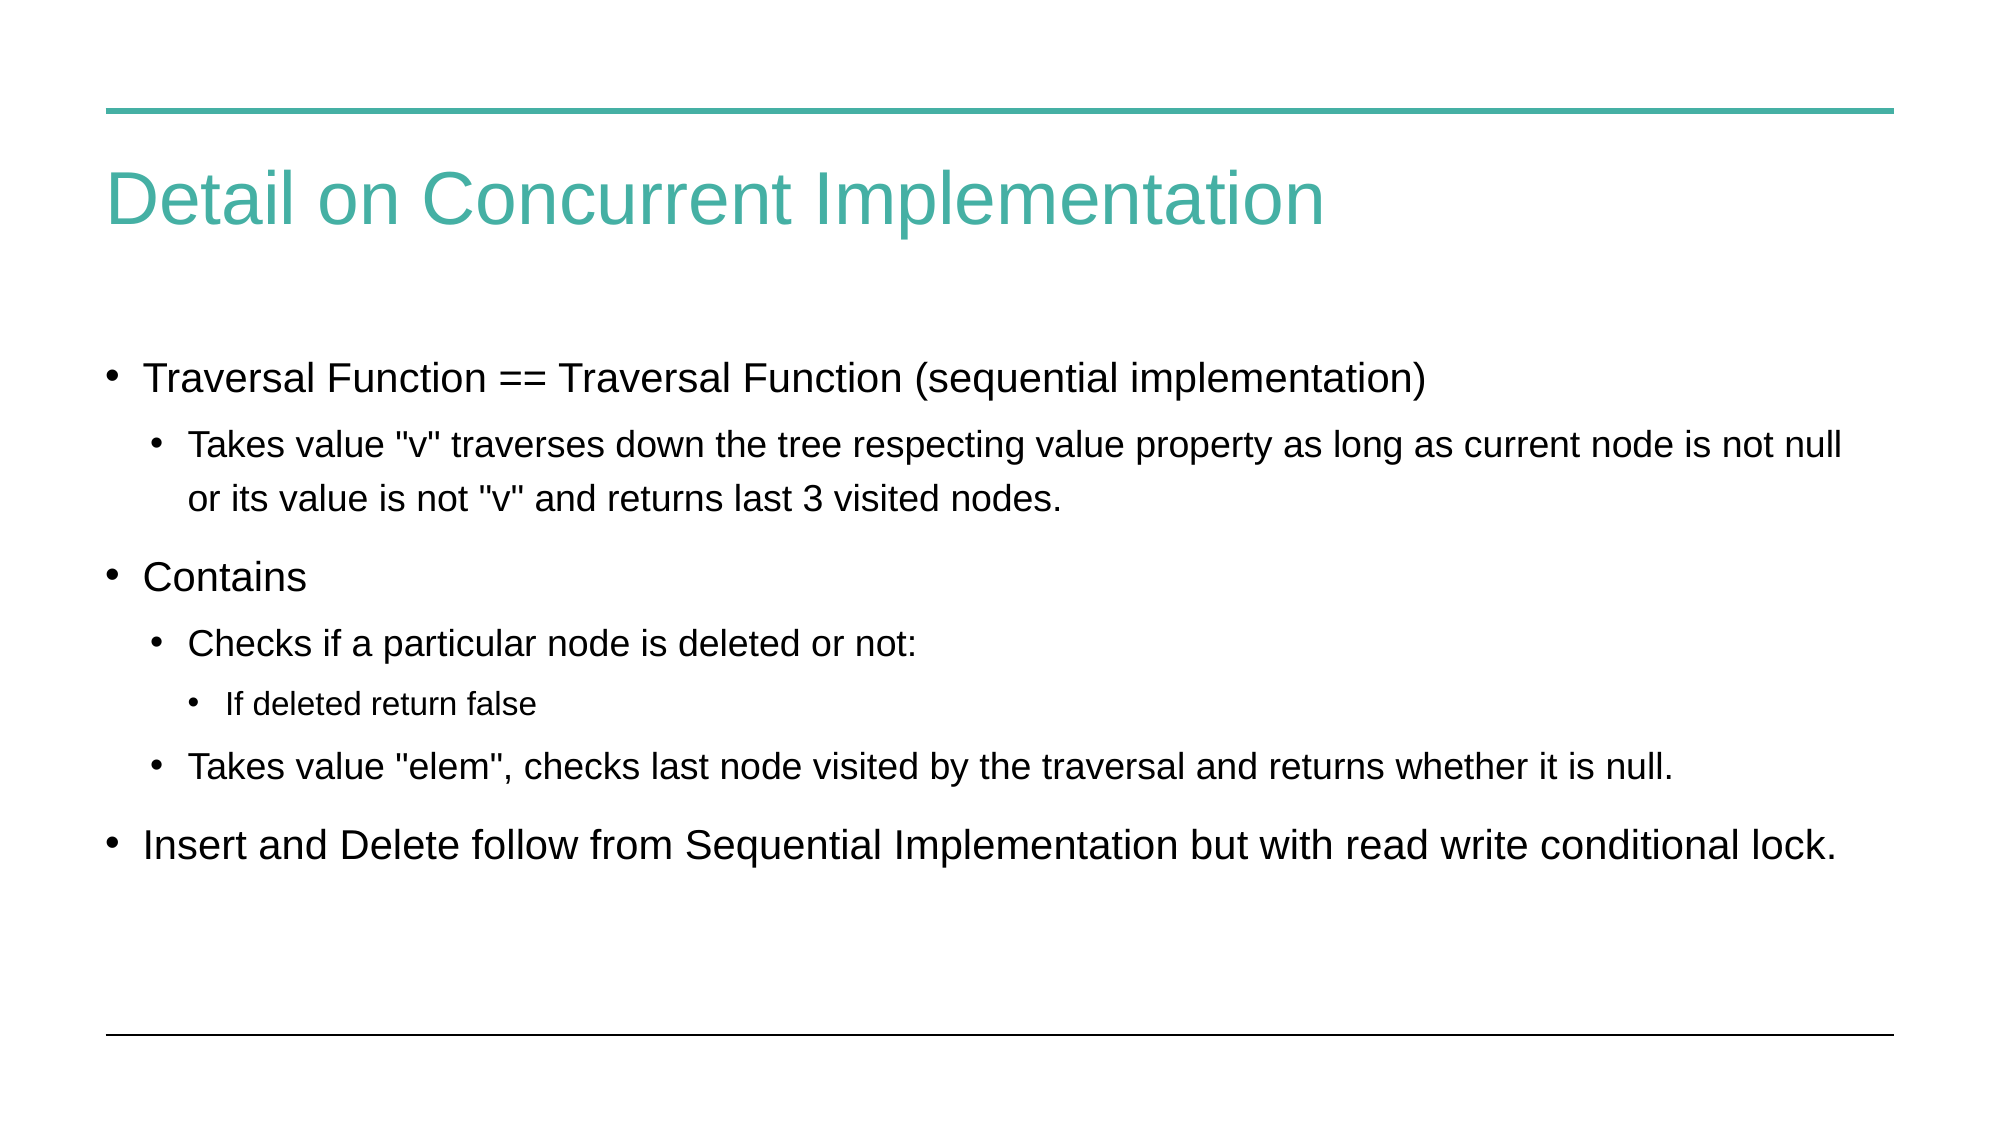

# Detail on Concurrent Implementation
Traversal Function == Traversal Function (sequential implementation)
Takes value "v" traverses down the tree respecting value property as long as current node is not null or its value is not "v" and returns last 3 visited nodes.
Contains
Checks if a particular node is deleted or not:
If deleted return false
Takes value "elem", checks last node visited by the traversal and returns whether it is null.
Insert and Delete follow from Sequential Implementation but with read write conditional lock.